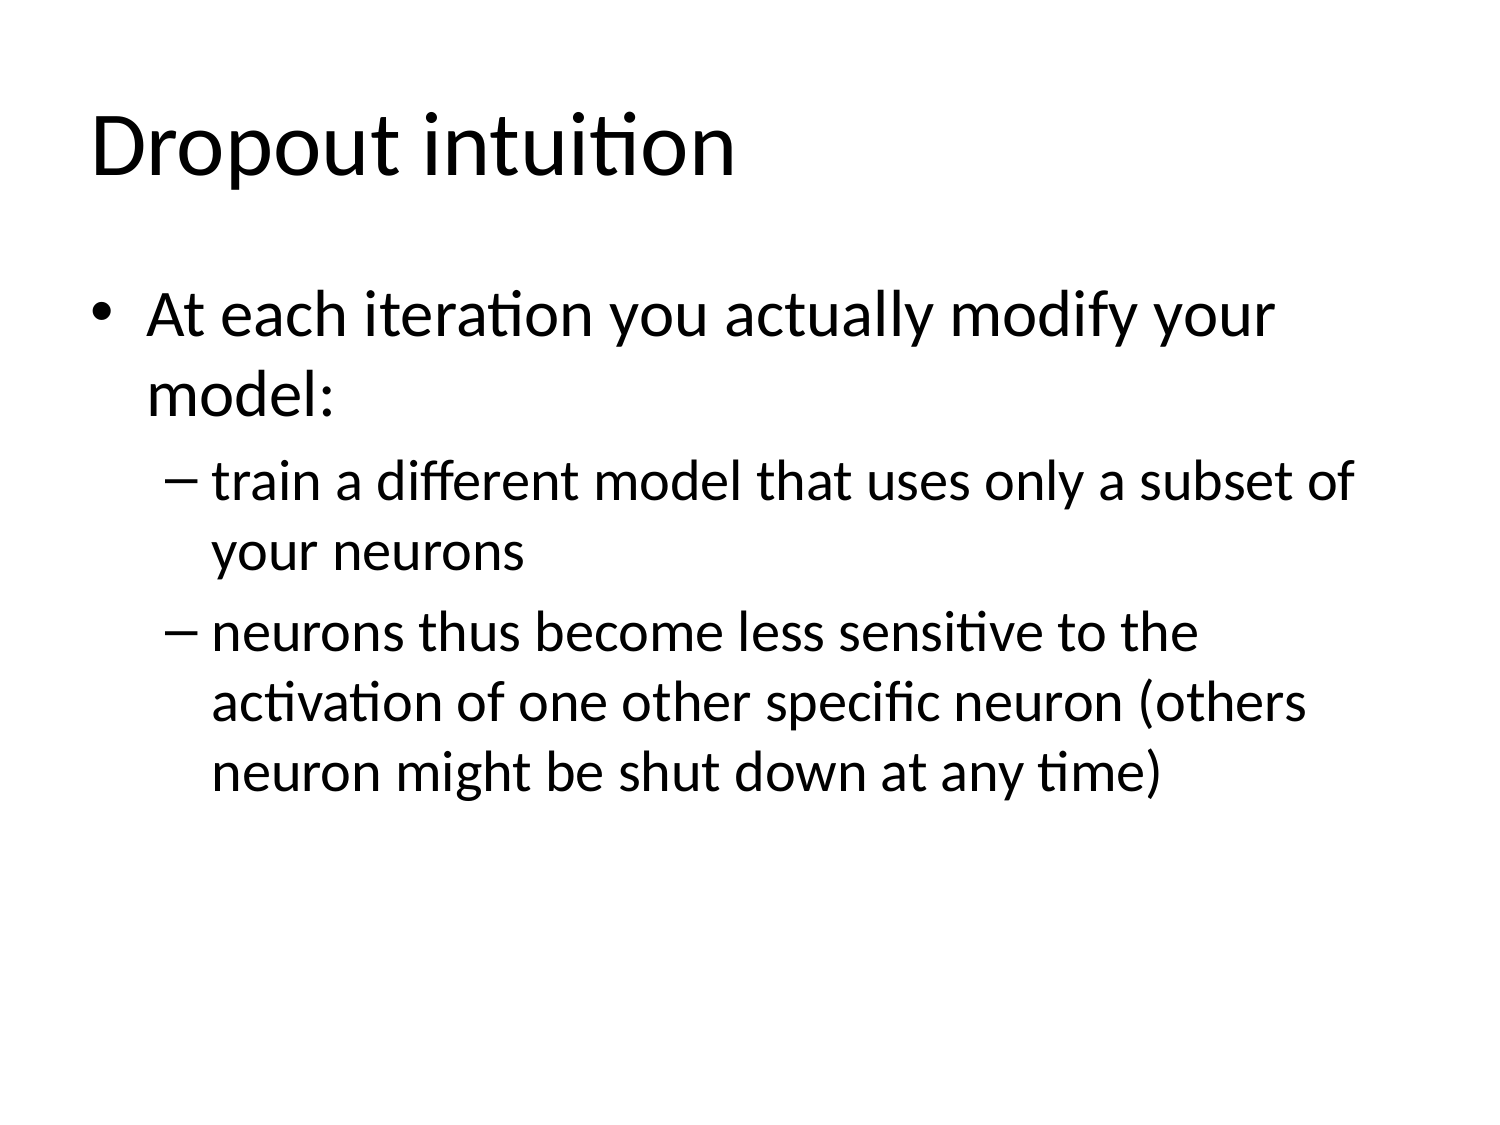

# Dropout intuition
At each iteration you actually modify your model:
train a different model that uses only a subset of your neurons
neurons thus become less sensitive to the activation of one other specific neuron (others neuron might be shut down at any time)